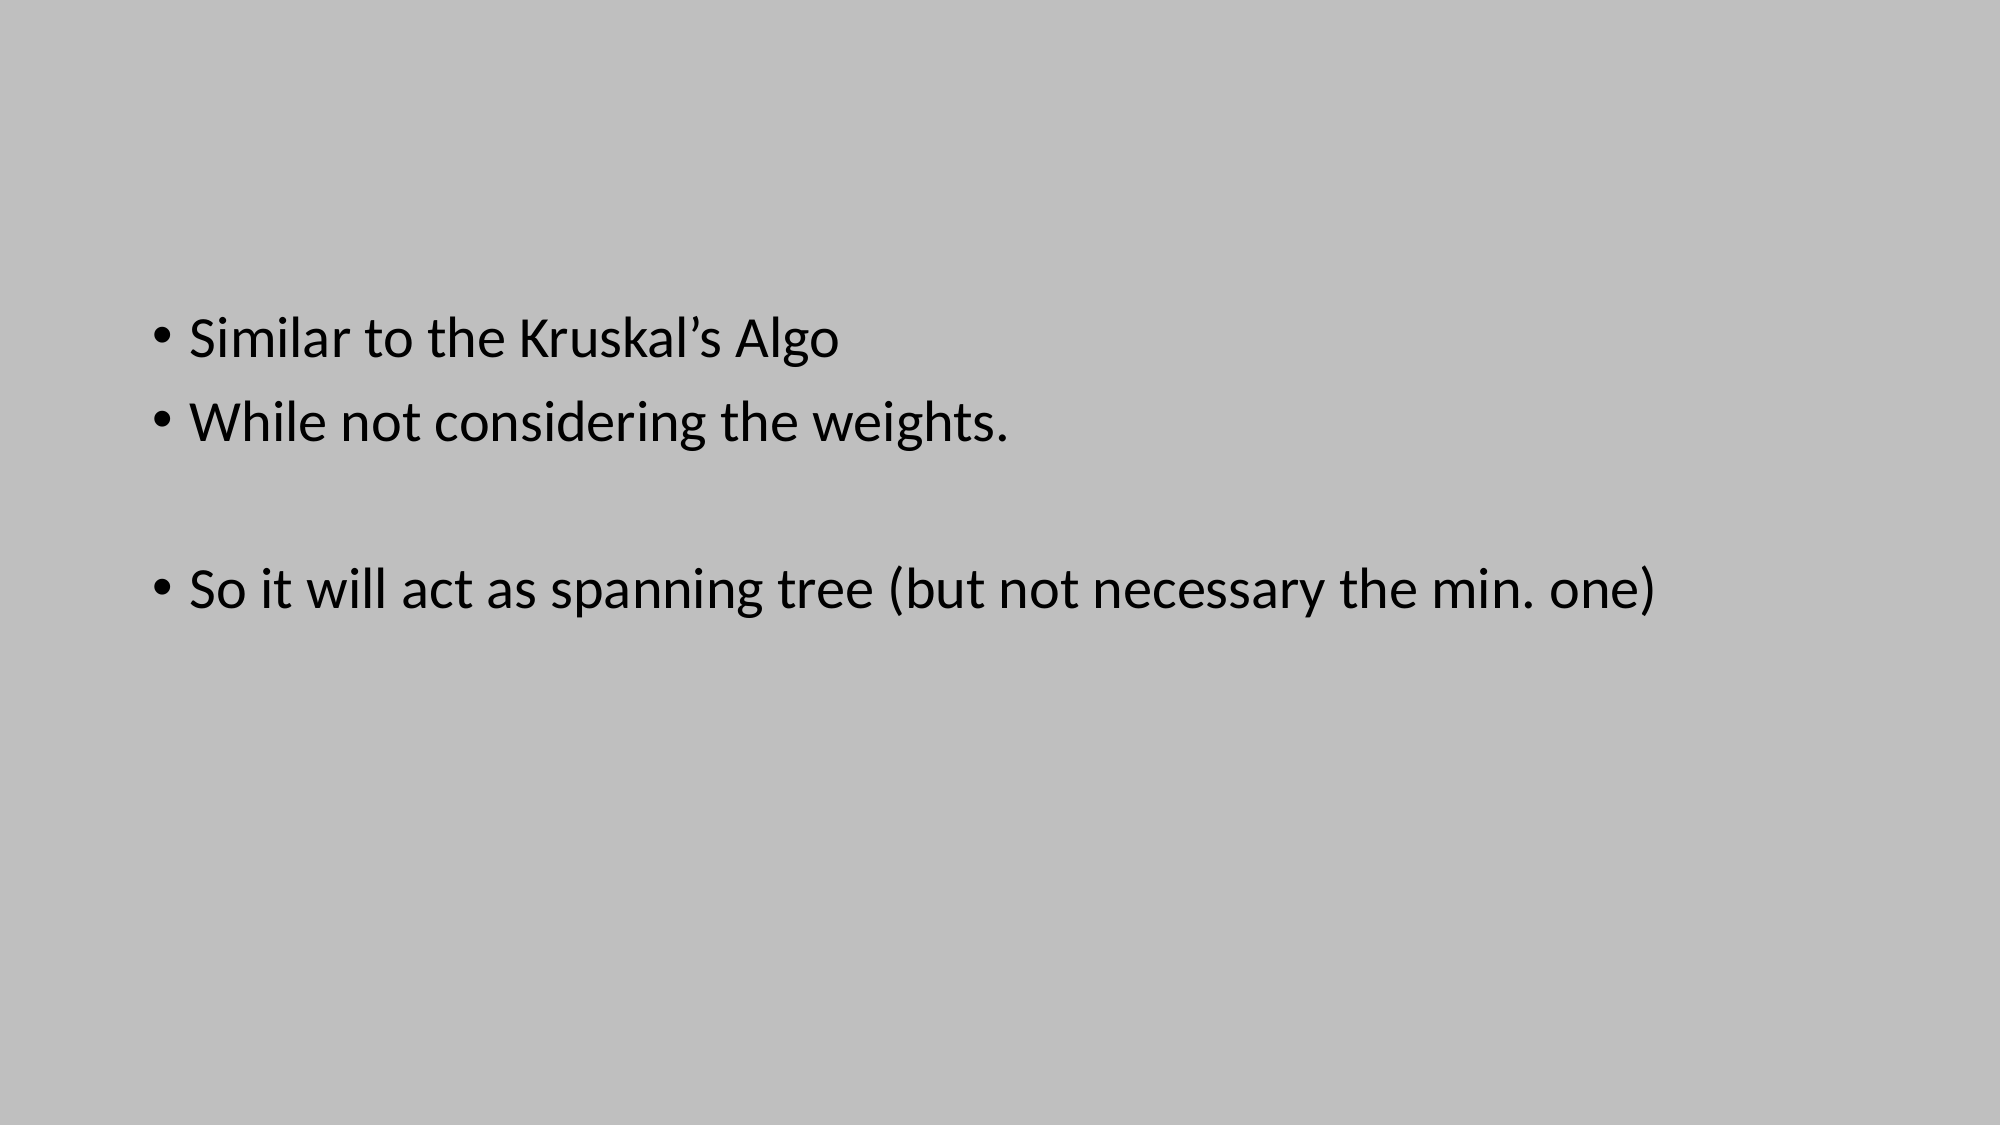

#
Similar to the Kruskal’s Algo
While not considering the weights.

So it will act as spanning tree (but not necessary the min. one)